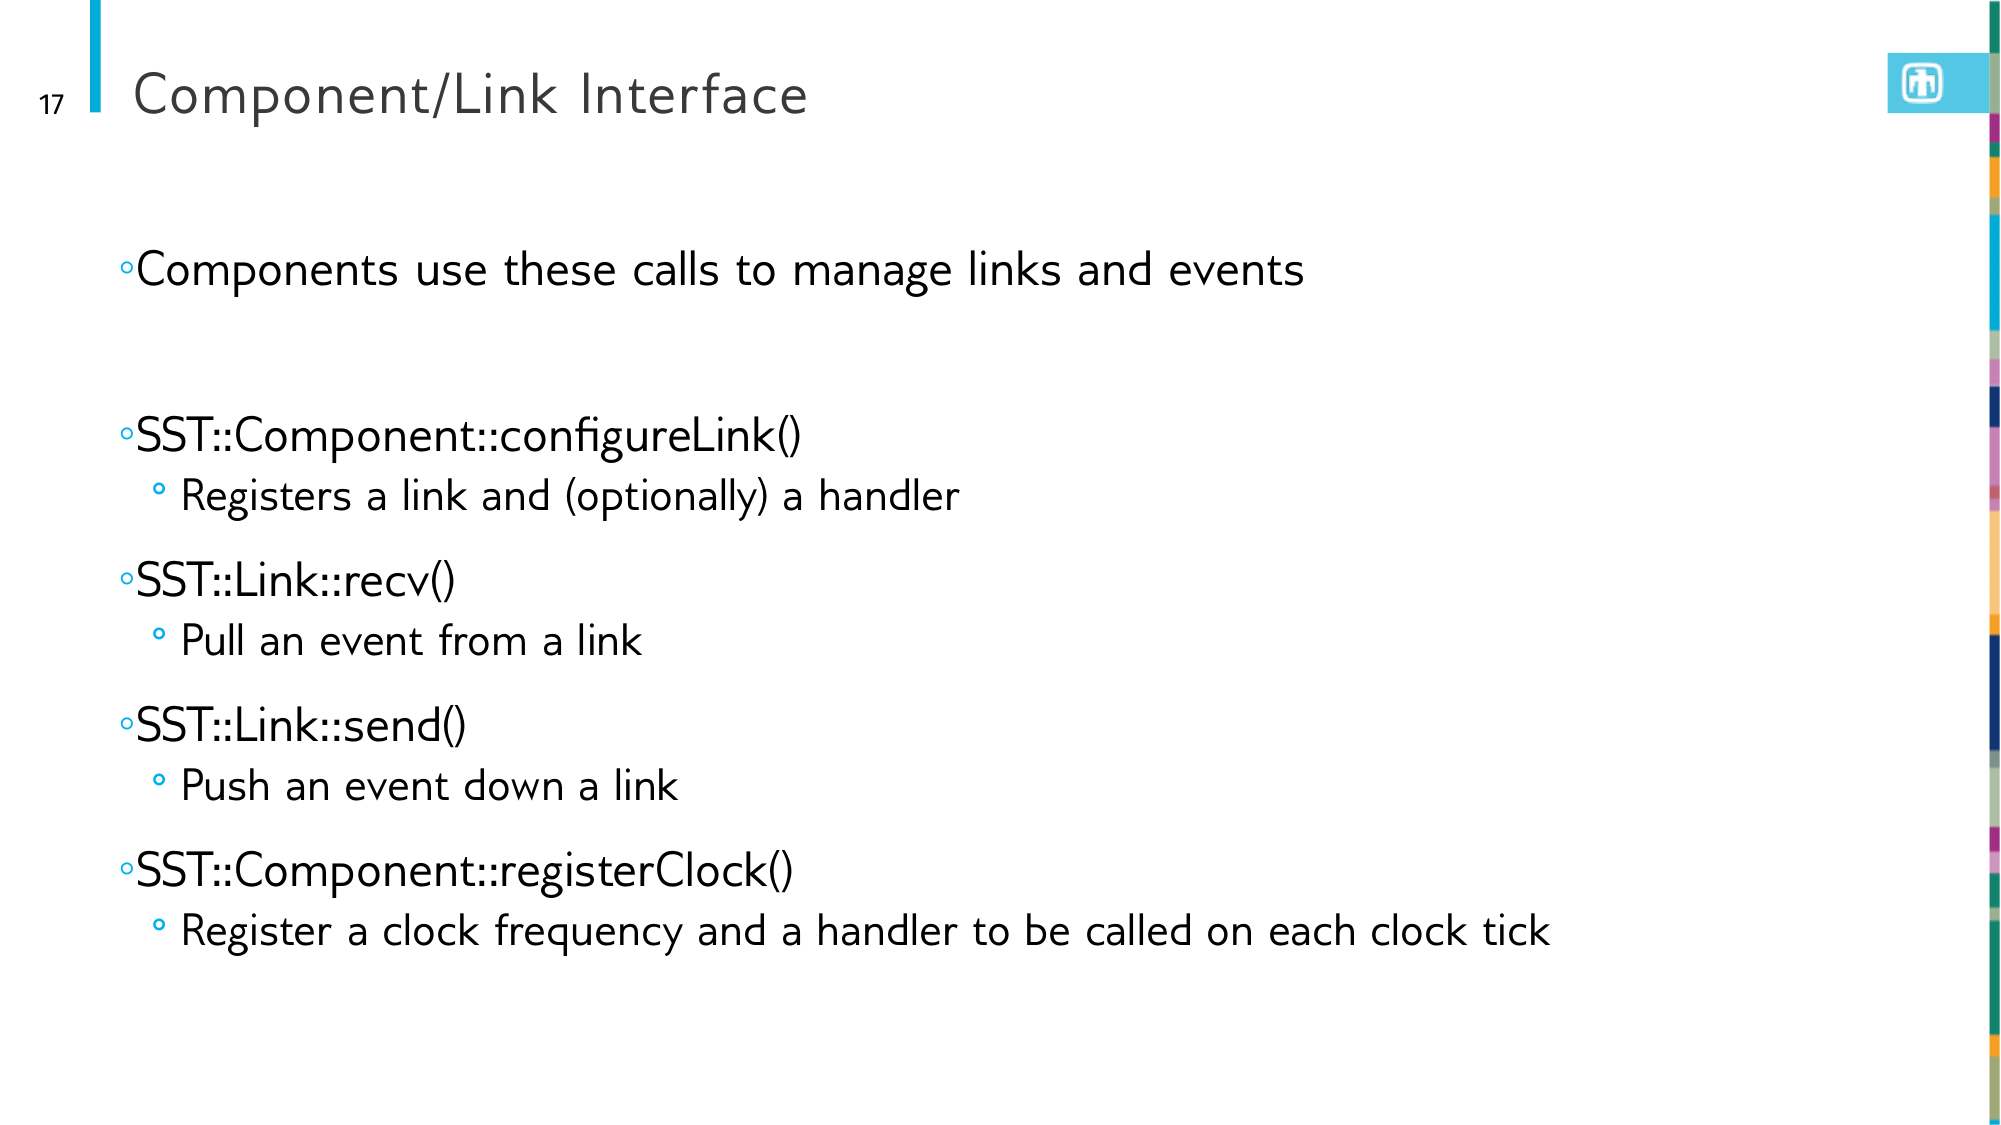

# Component/Link Interface
17
Components use these calls to manage links and events

SST::Component::configureLink()
Registers a link and (optionally) a handler
SST::Link::recv()
Pull an event from a link
SST::Link::send()
Push an event down a link
SST::Component::registerClock()
Register a clock frequency and a handler to be called on each clock tick